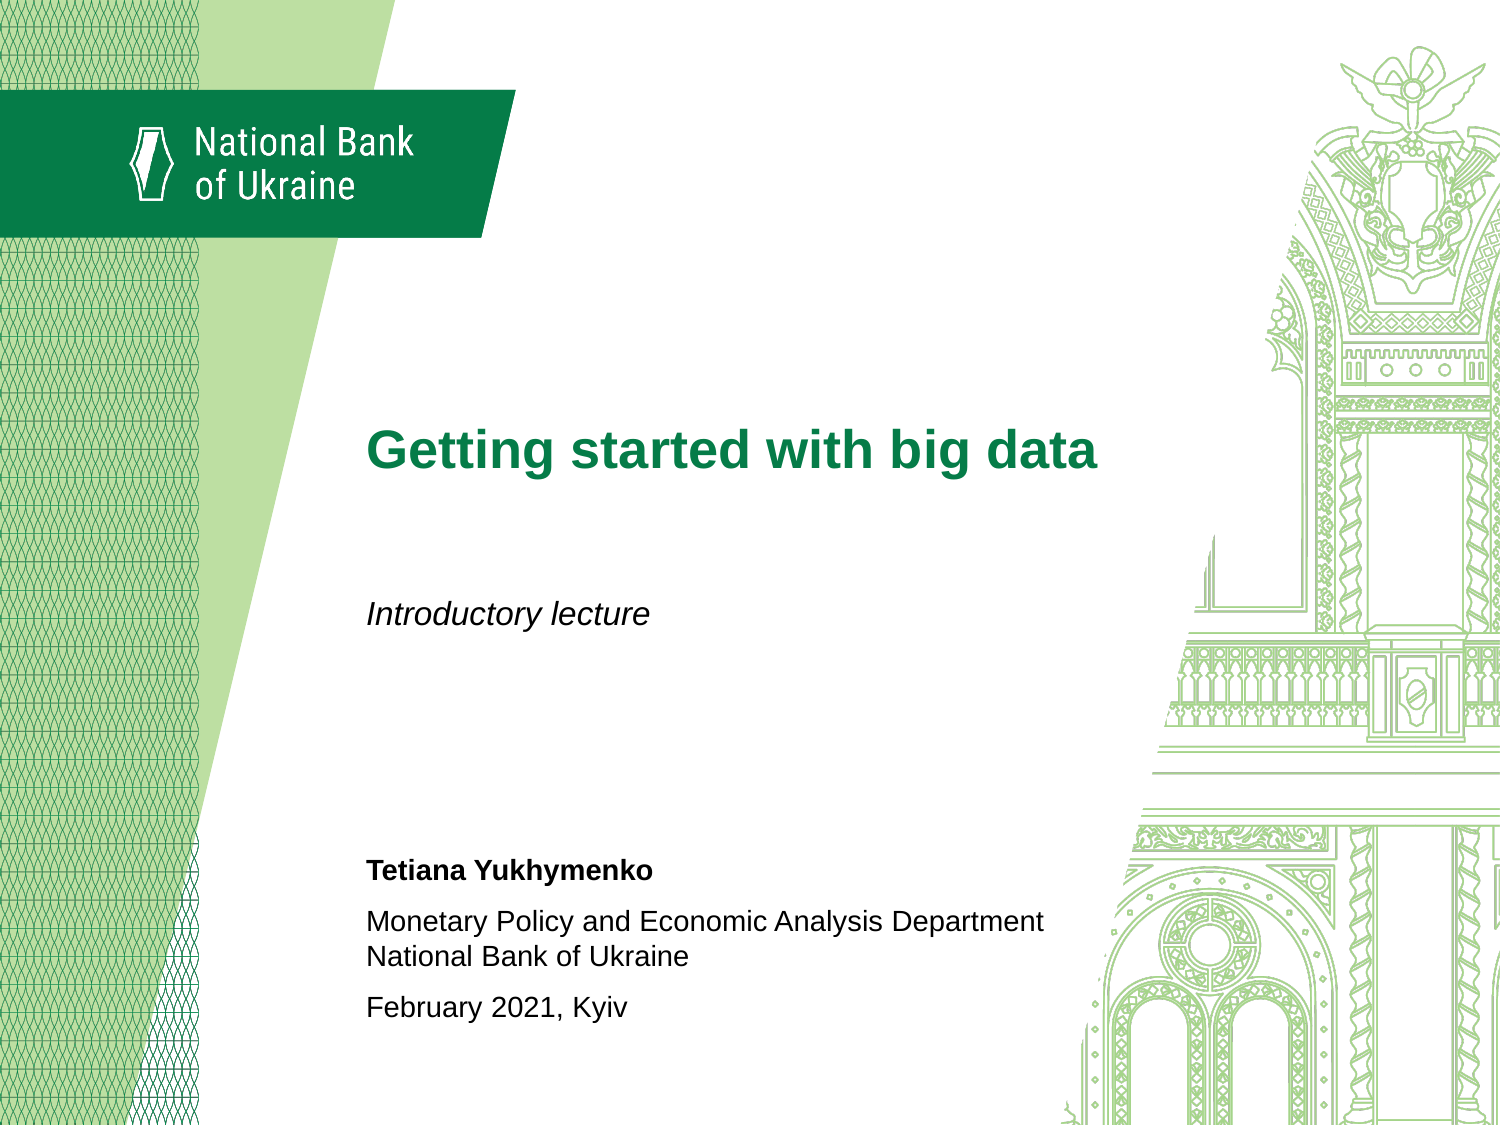

# Getting started with big data
Introductory lecture
Tetiana Yukhymenko
Monetary Policy and Economic Analysis Department
National Bank of Ukraine
February 2021, Kyiv